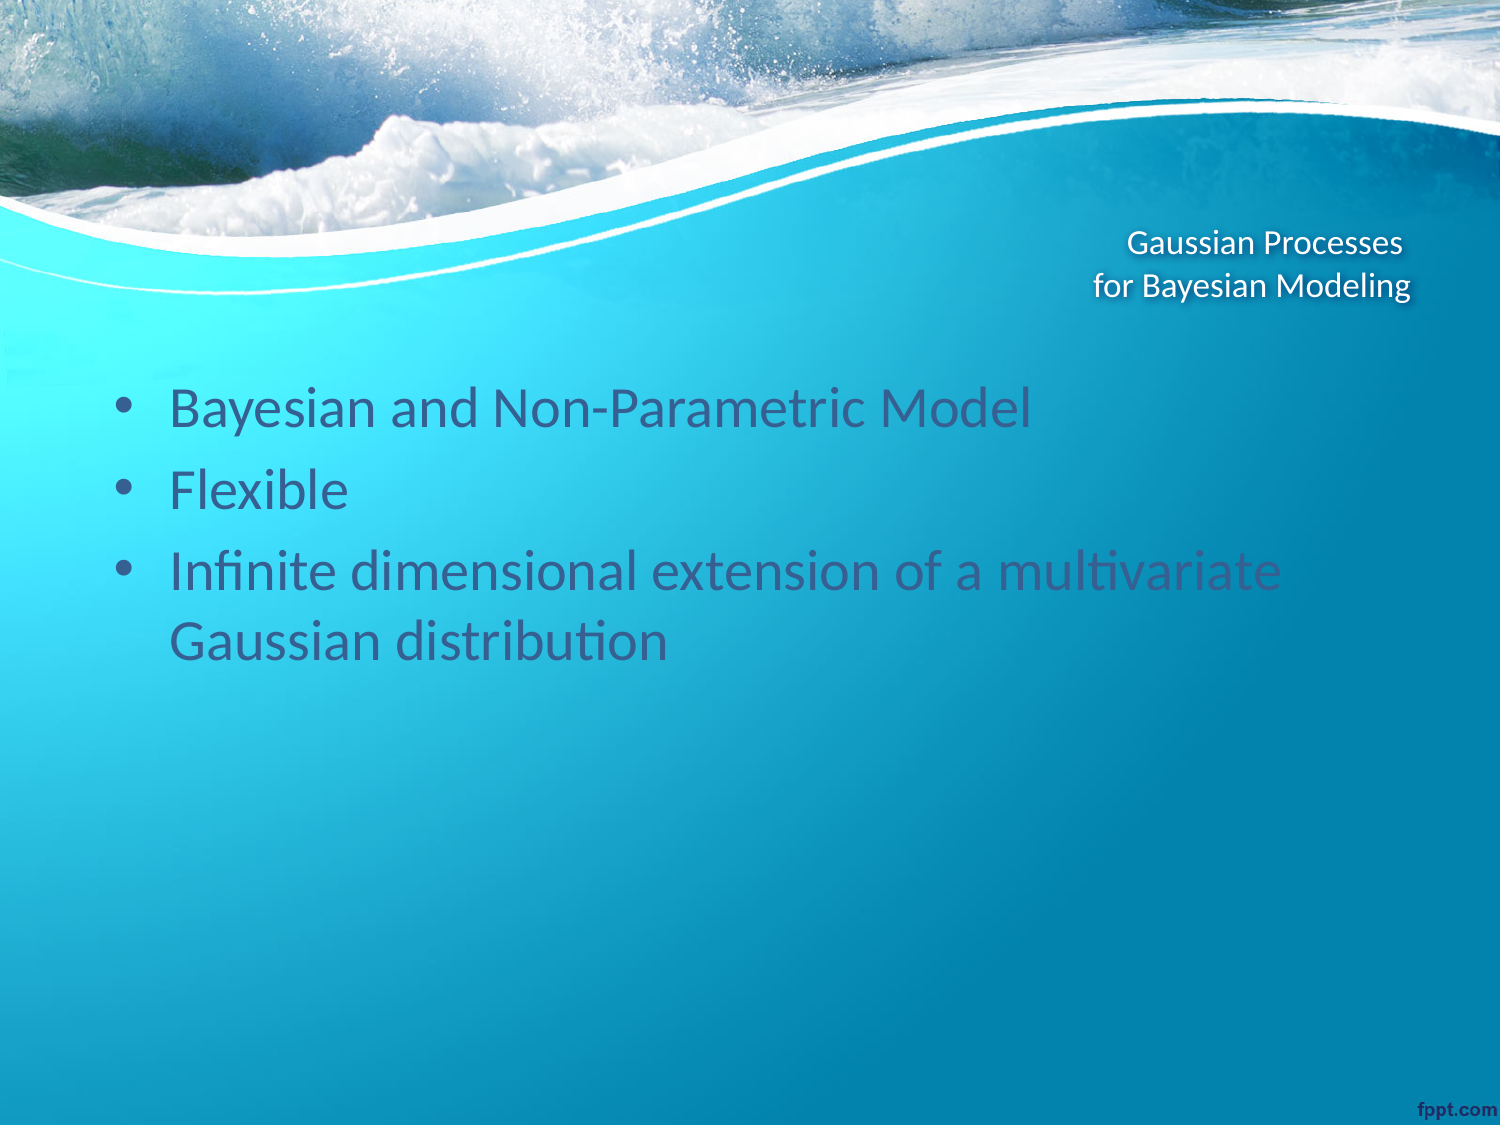

# Gaussian Processes for Bayesian Modeling

Bayesian and Non-Parametric Model
Flexible
Infinite dimensional extension of a multivariate Gaussian distribution